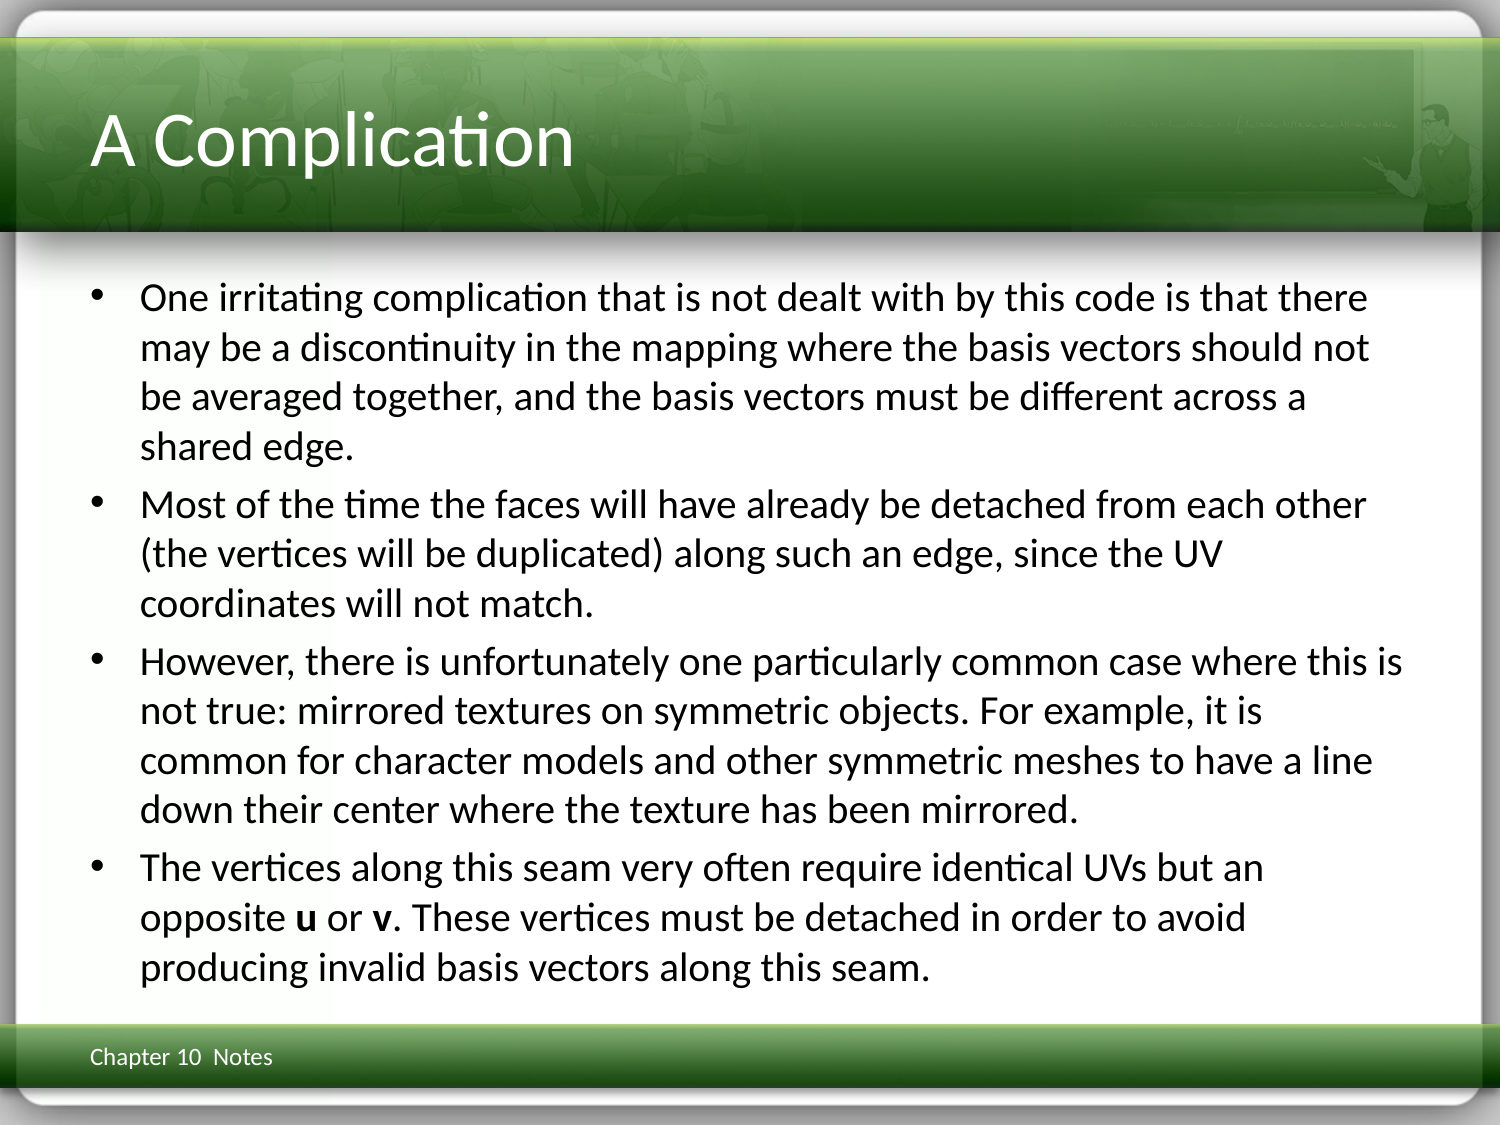

# A Complication
One irritating complication that is not dealt with by this code is that there may be a discontinuity in the mapping where the basis vectors should not be averaged together, and the basis vectors must be different across a shared edge.
Most of the time the faces will have already be detached from each other (the vertices will be duplicated) along such an edge, since the UV coordinates will not match.
However, there is unfortunately one particularly common case where this is not true: mirrored textures on symmetric objects. For example, it is common for character models and other symmetric meshes to have a line down their center where the texture has been mirrored.
The vertices along this seam very often require identical UVs but an opposite u or v. These vertices must be detached in order to avoid producing invalid basis vectors along this seam.
Chapter 10  Notes
3D Math Primer for Graphics & Game Dev
249